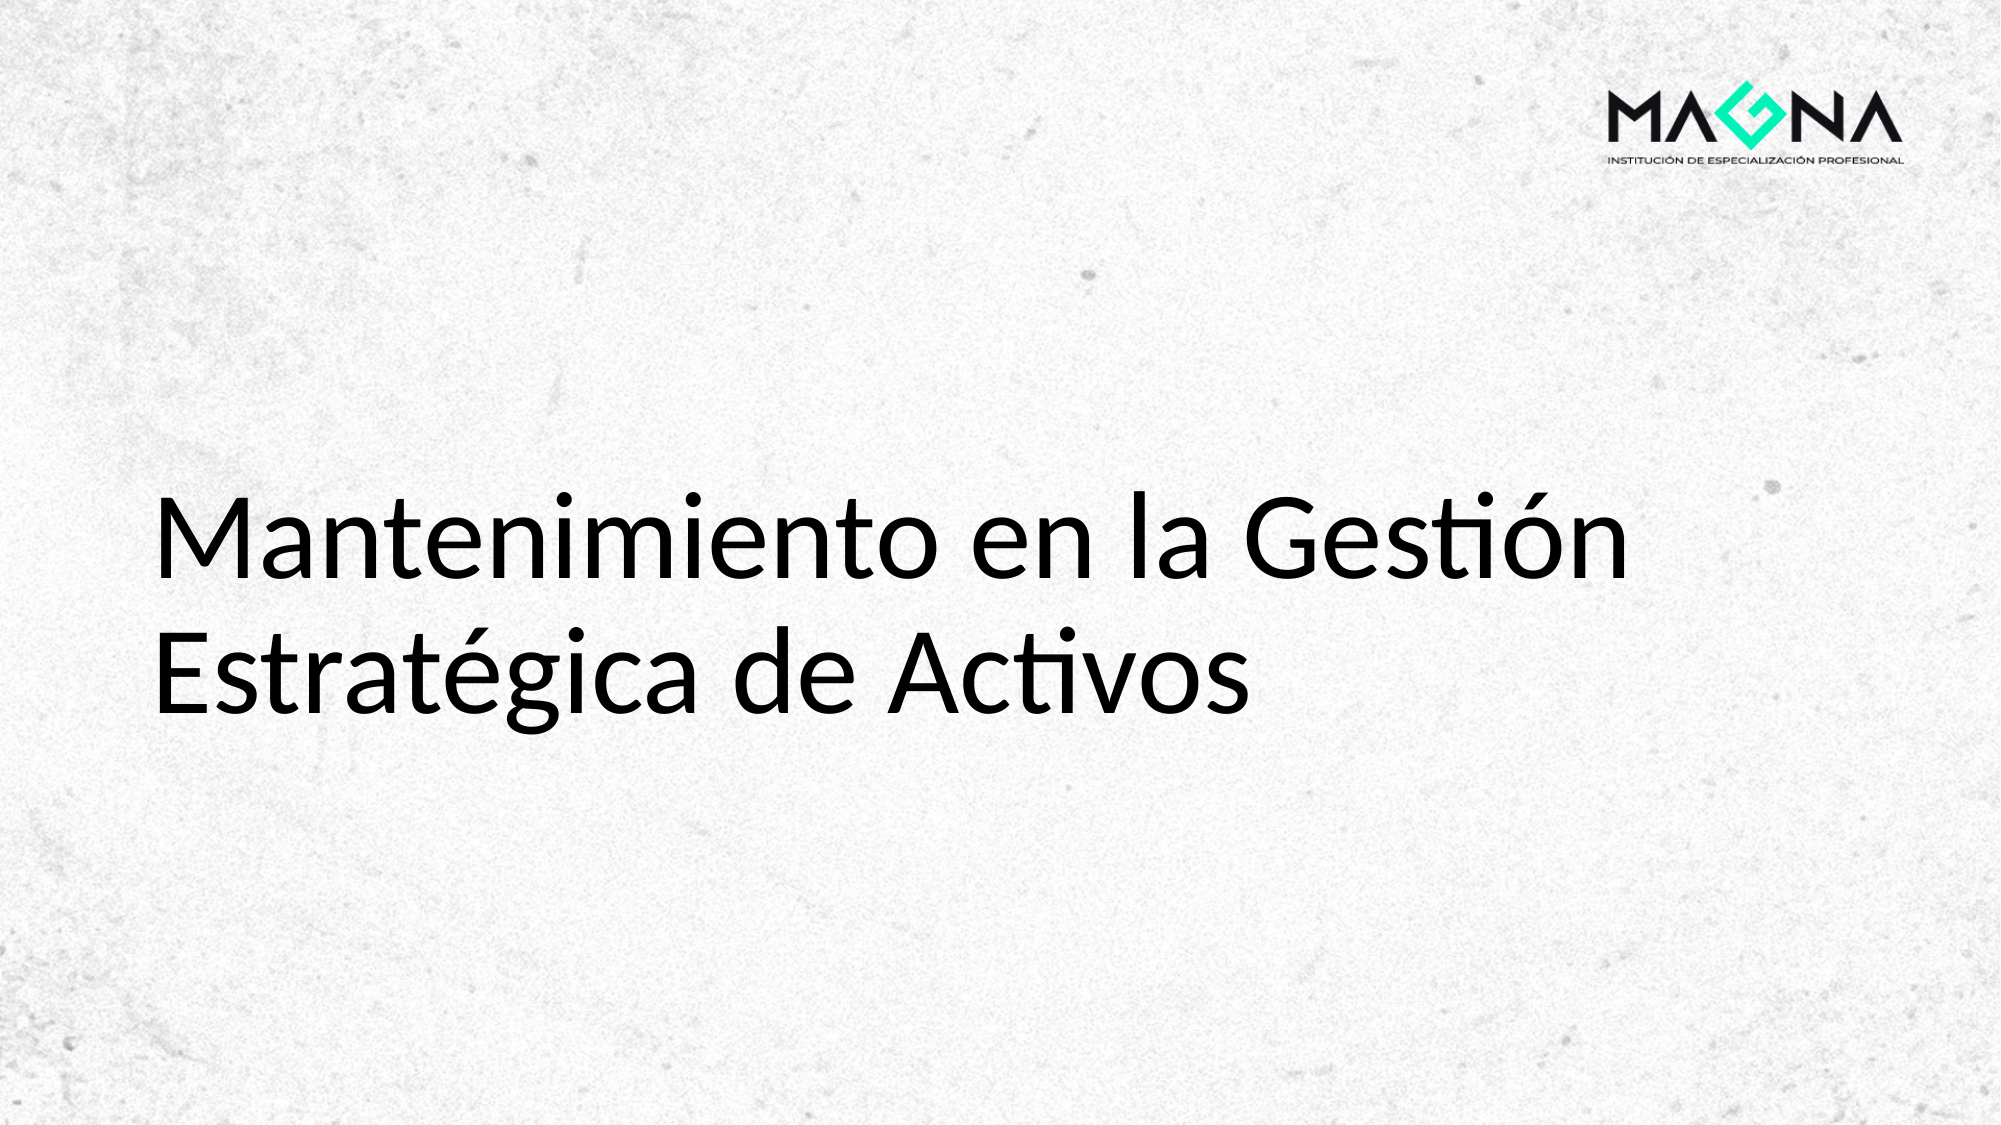

# Mantenimiento en la Gestión Estratégica de Activos